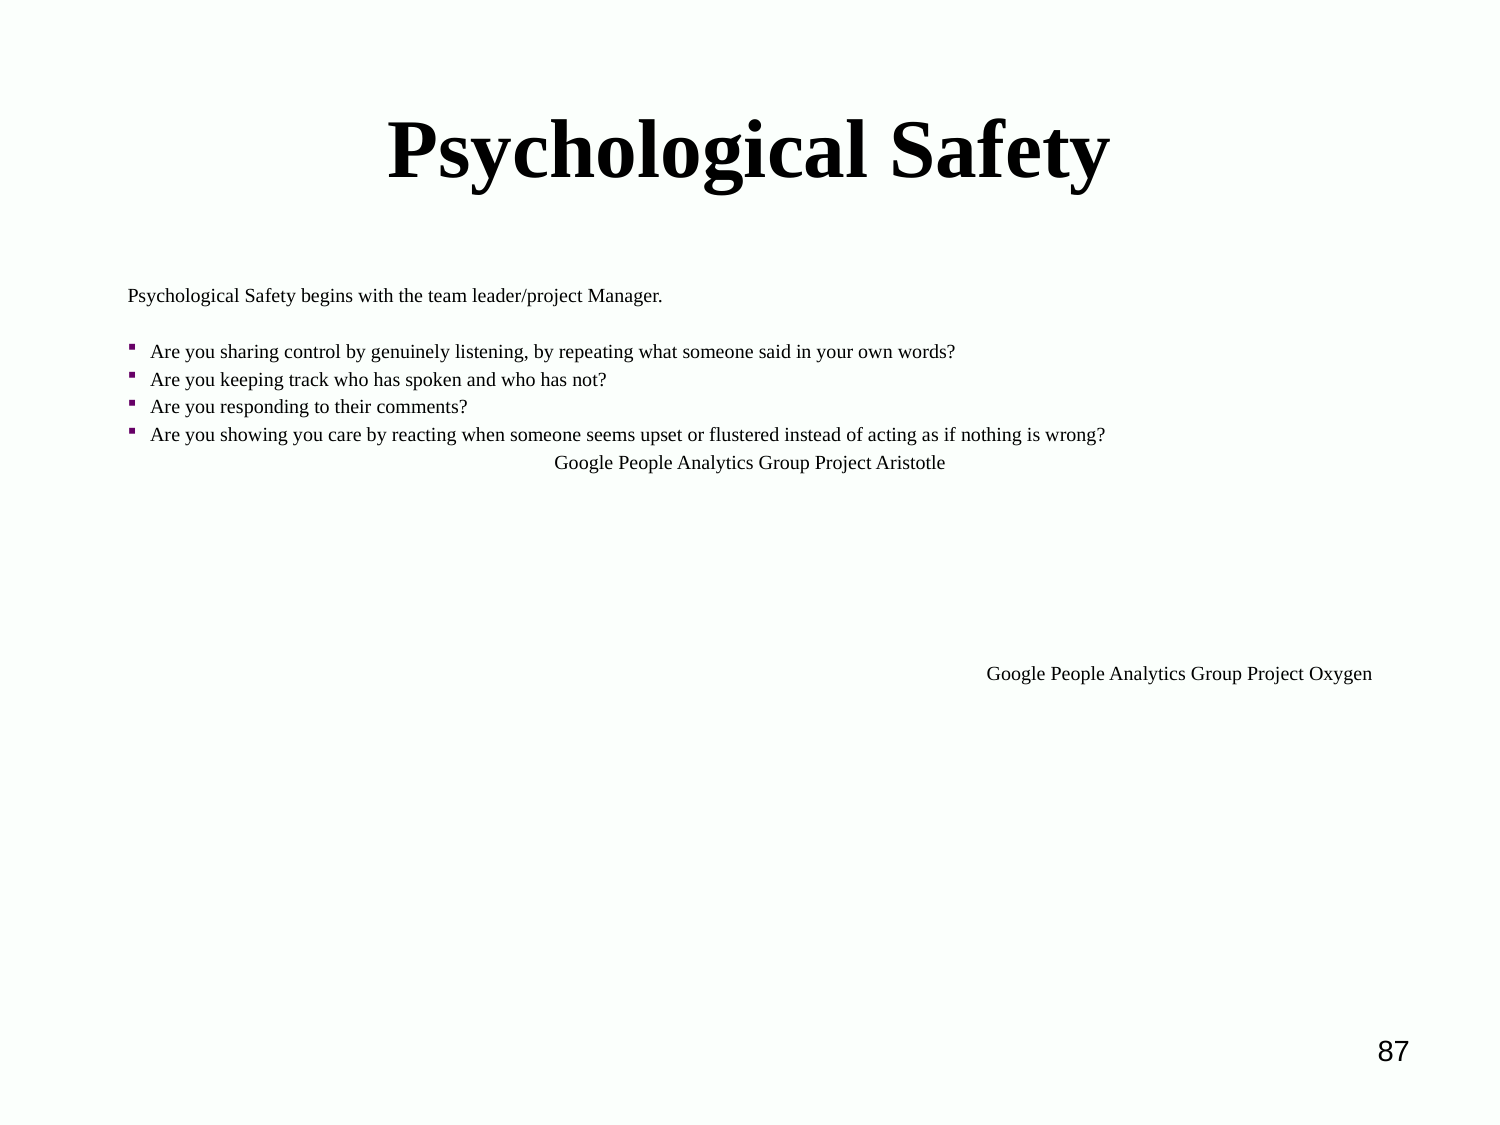

# Psychological Safety
Psychological Safety begins with the team leader/project Manager.

Are you sharing control by genuinely listening, by repeating what someone said in your own words?
Are you keeping track who has spoken and who has not?
Are you responding to their comments?
Are you showing you care by reacting when someone seems upset or flustered instead of acting as if nothing is wrong?
Google People Analytics Group Project Aristotle

Google People Analytics Group Project Oxygen

87